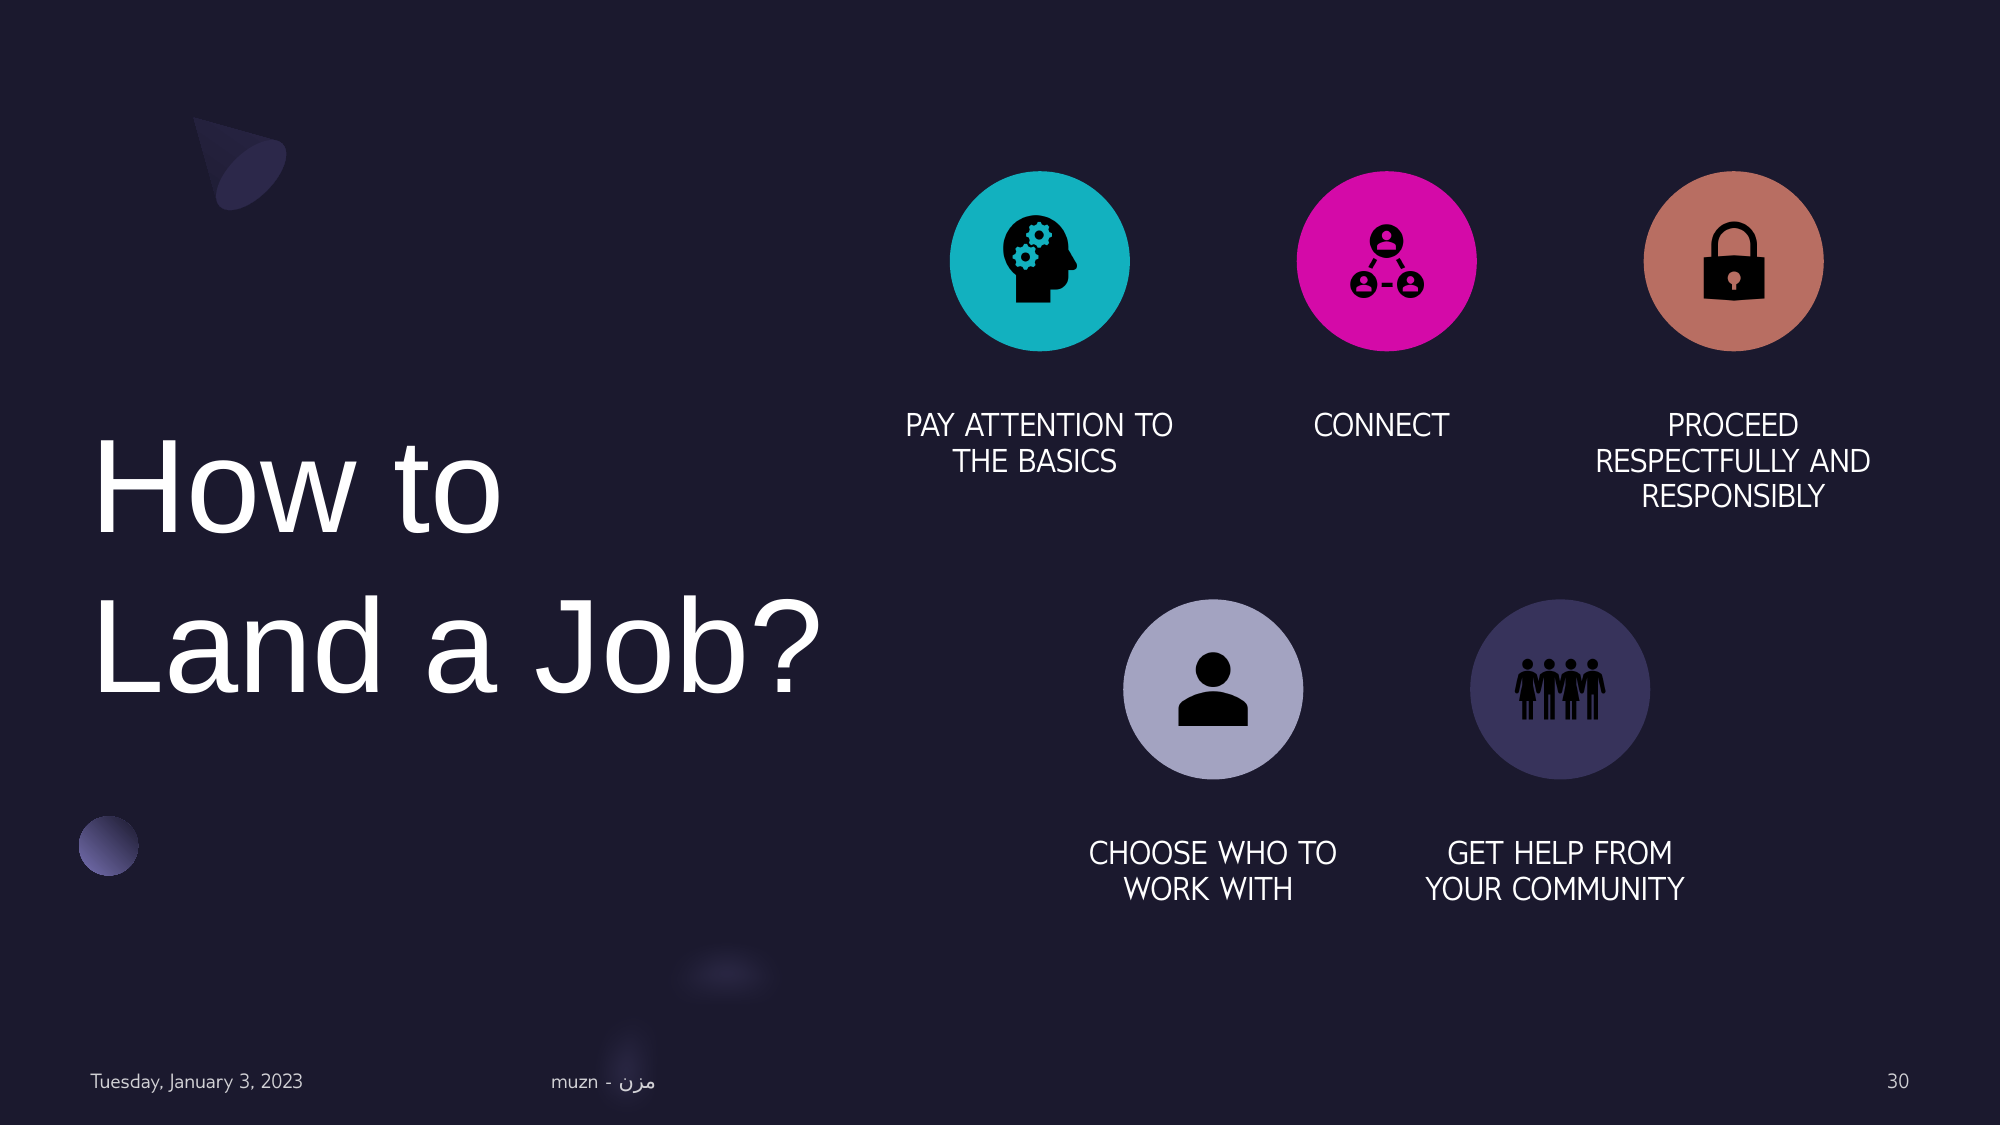

# How to Land a Job?
Pay attention to the basics
Connect
Proceed respectfully and responsibly

Choose who to work with
Get help from your community

Tuesday, January 3, 2023
muzn - مزن
30